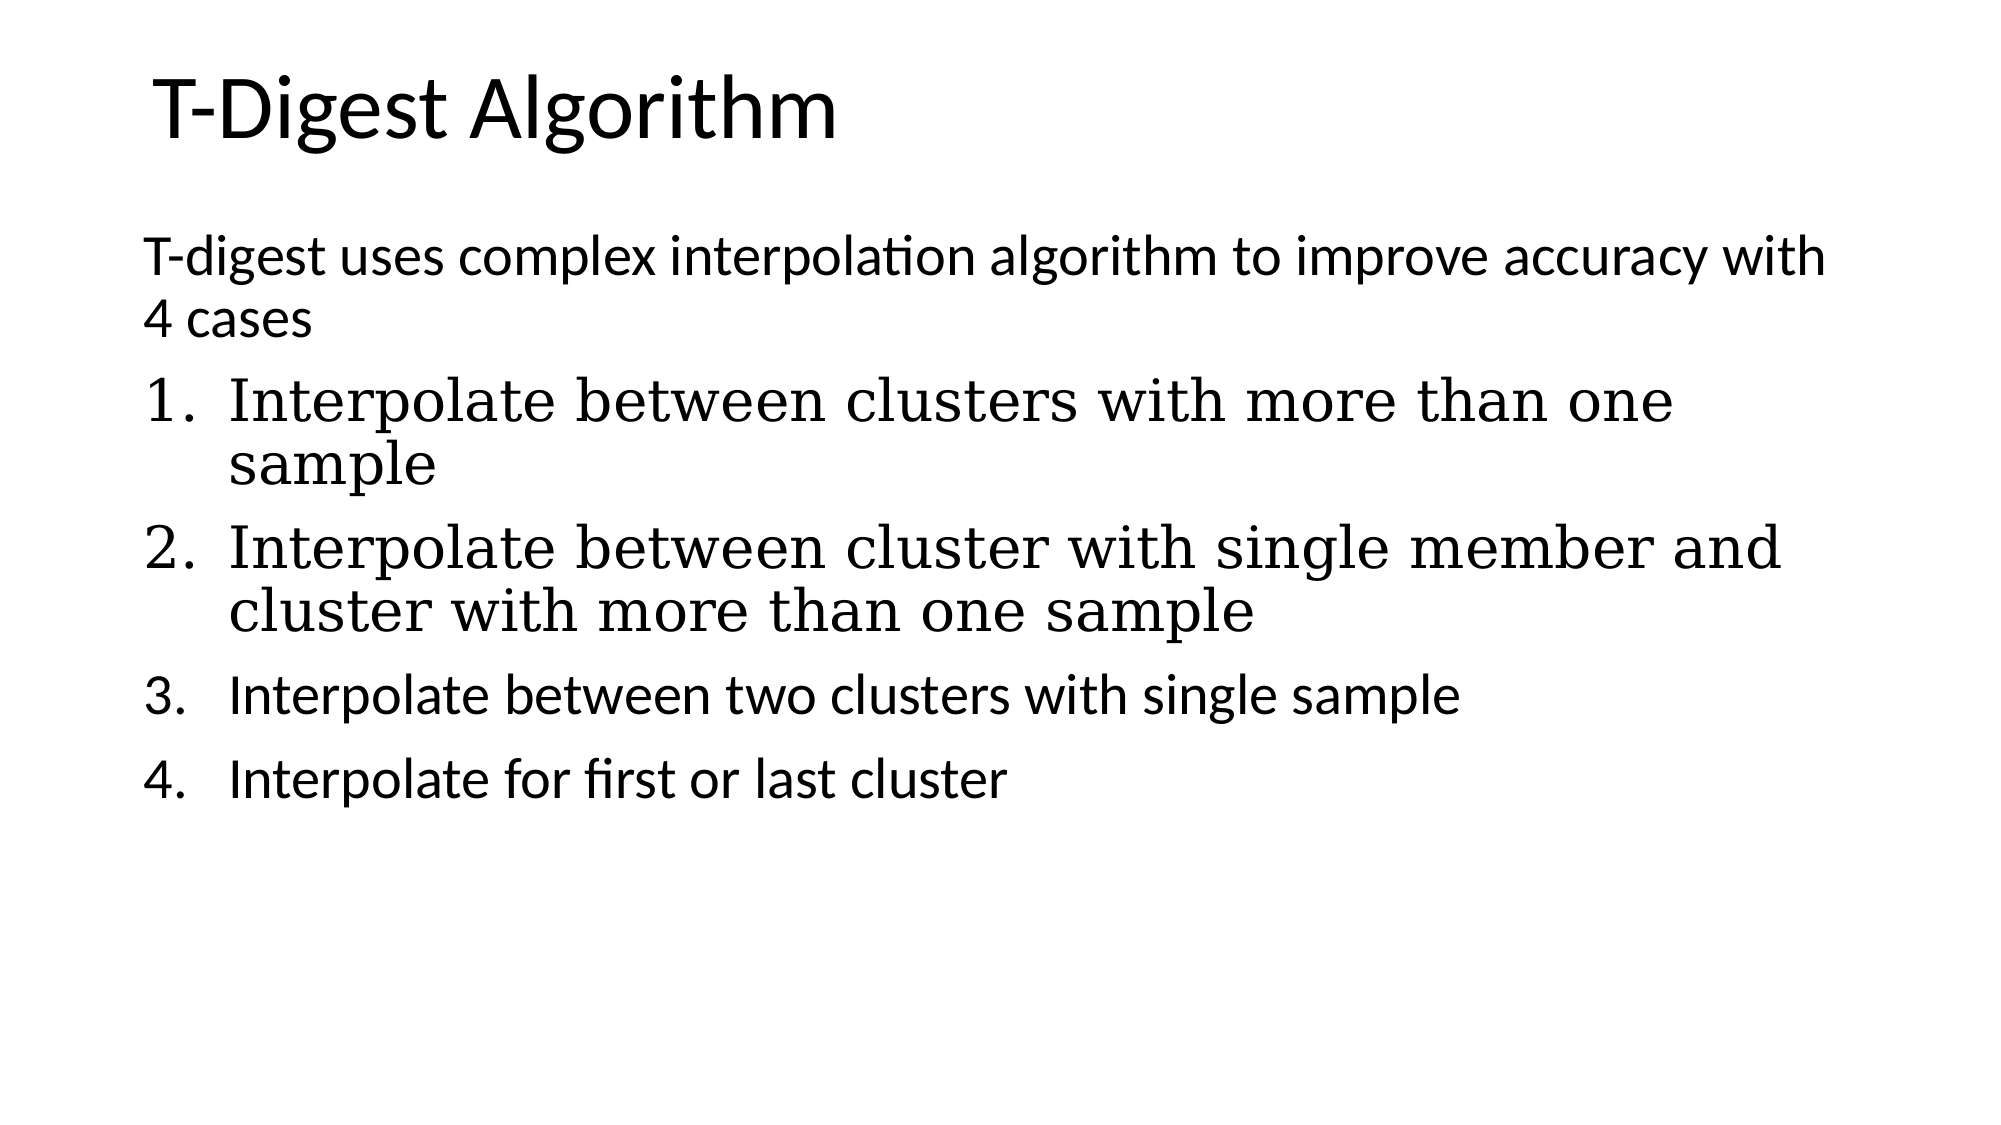

T-Digest Algorithm
T-digest uses complex interpolation algorithm to improve accuracy with 4 cases
Interpolate between clusters with more than one sample
Interpolate between cluster with single member and cluster with more than one sample
Interpolate between two clusters with single sample
Interpolate for first or last cluster